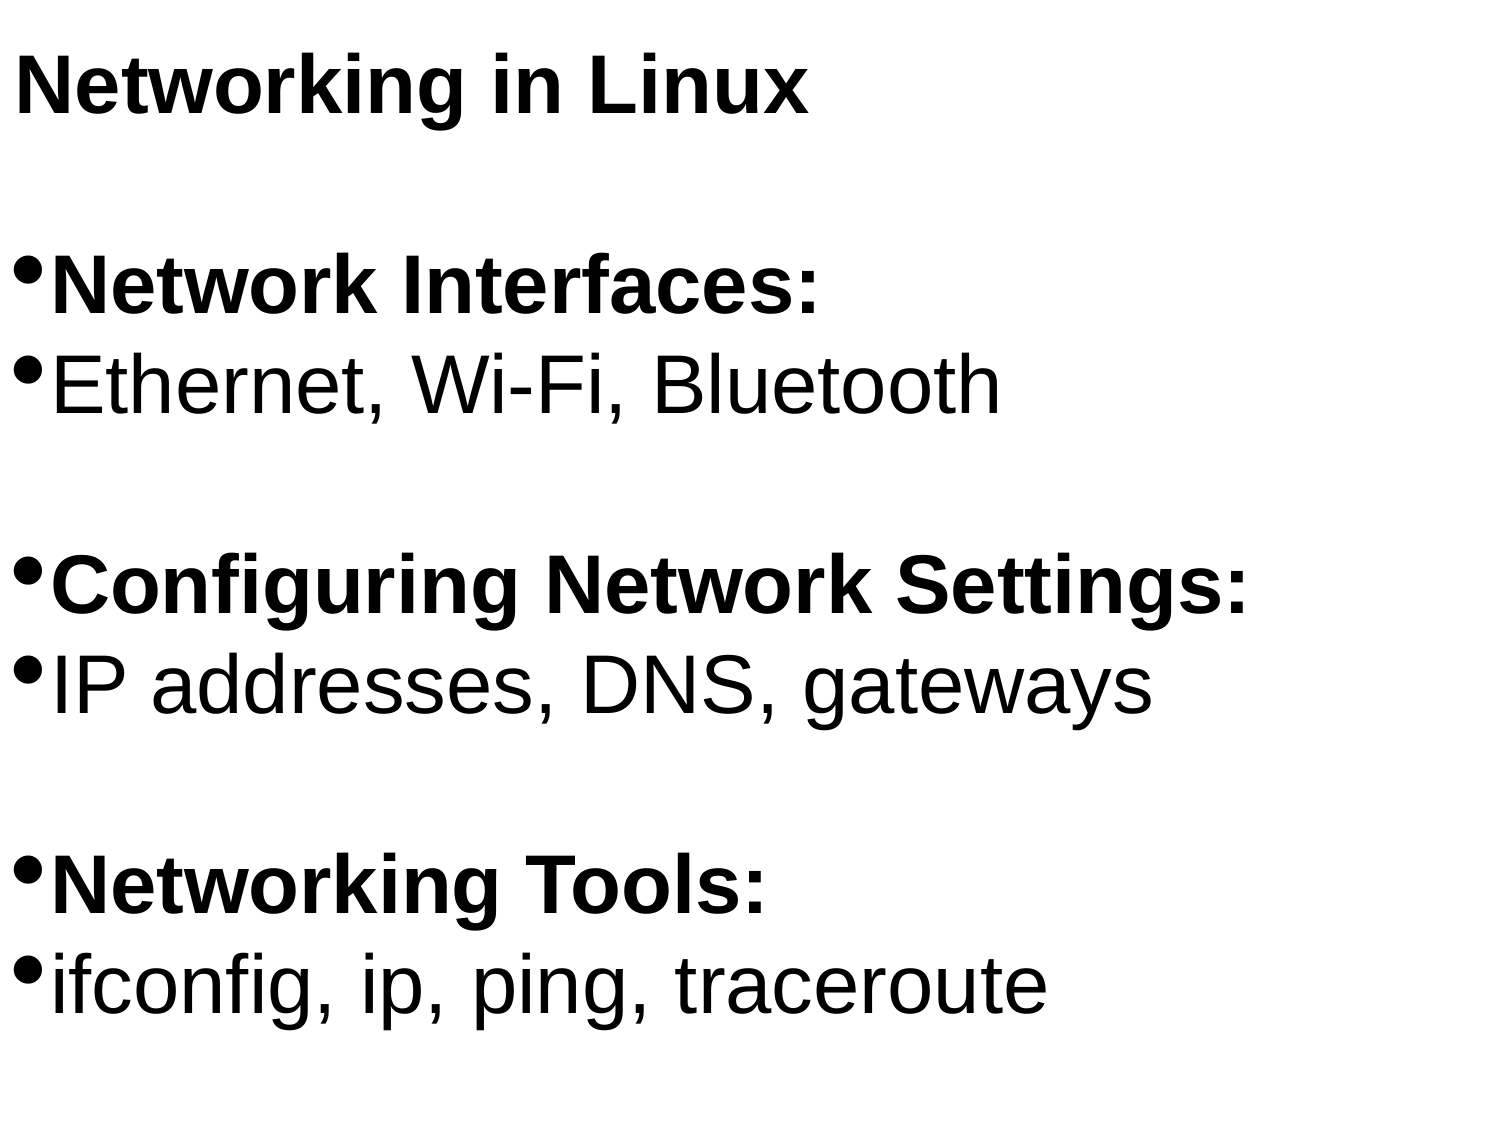

Networking in Linux

Network Interfaces:
Ethernet, Wi-Fi, Bluetooth

Configuring Network Settings:
IP addresses, DNS, gateways

Networking Tools:
ifconfig, ip, ping, traceroute